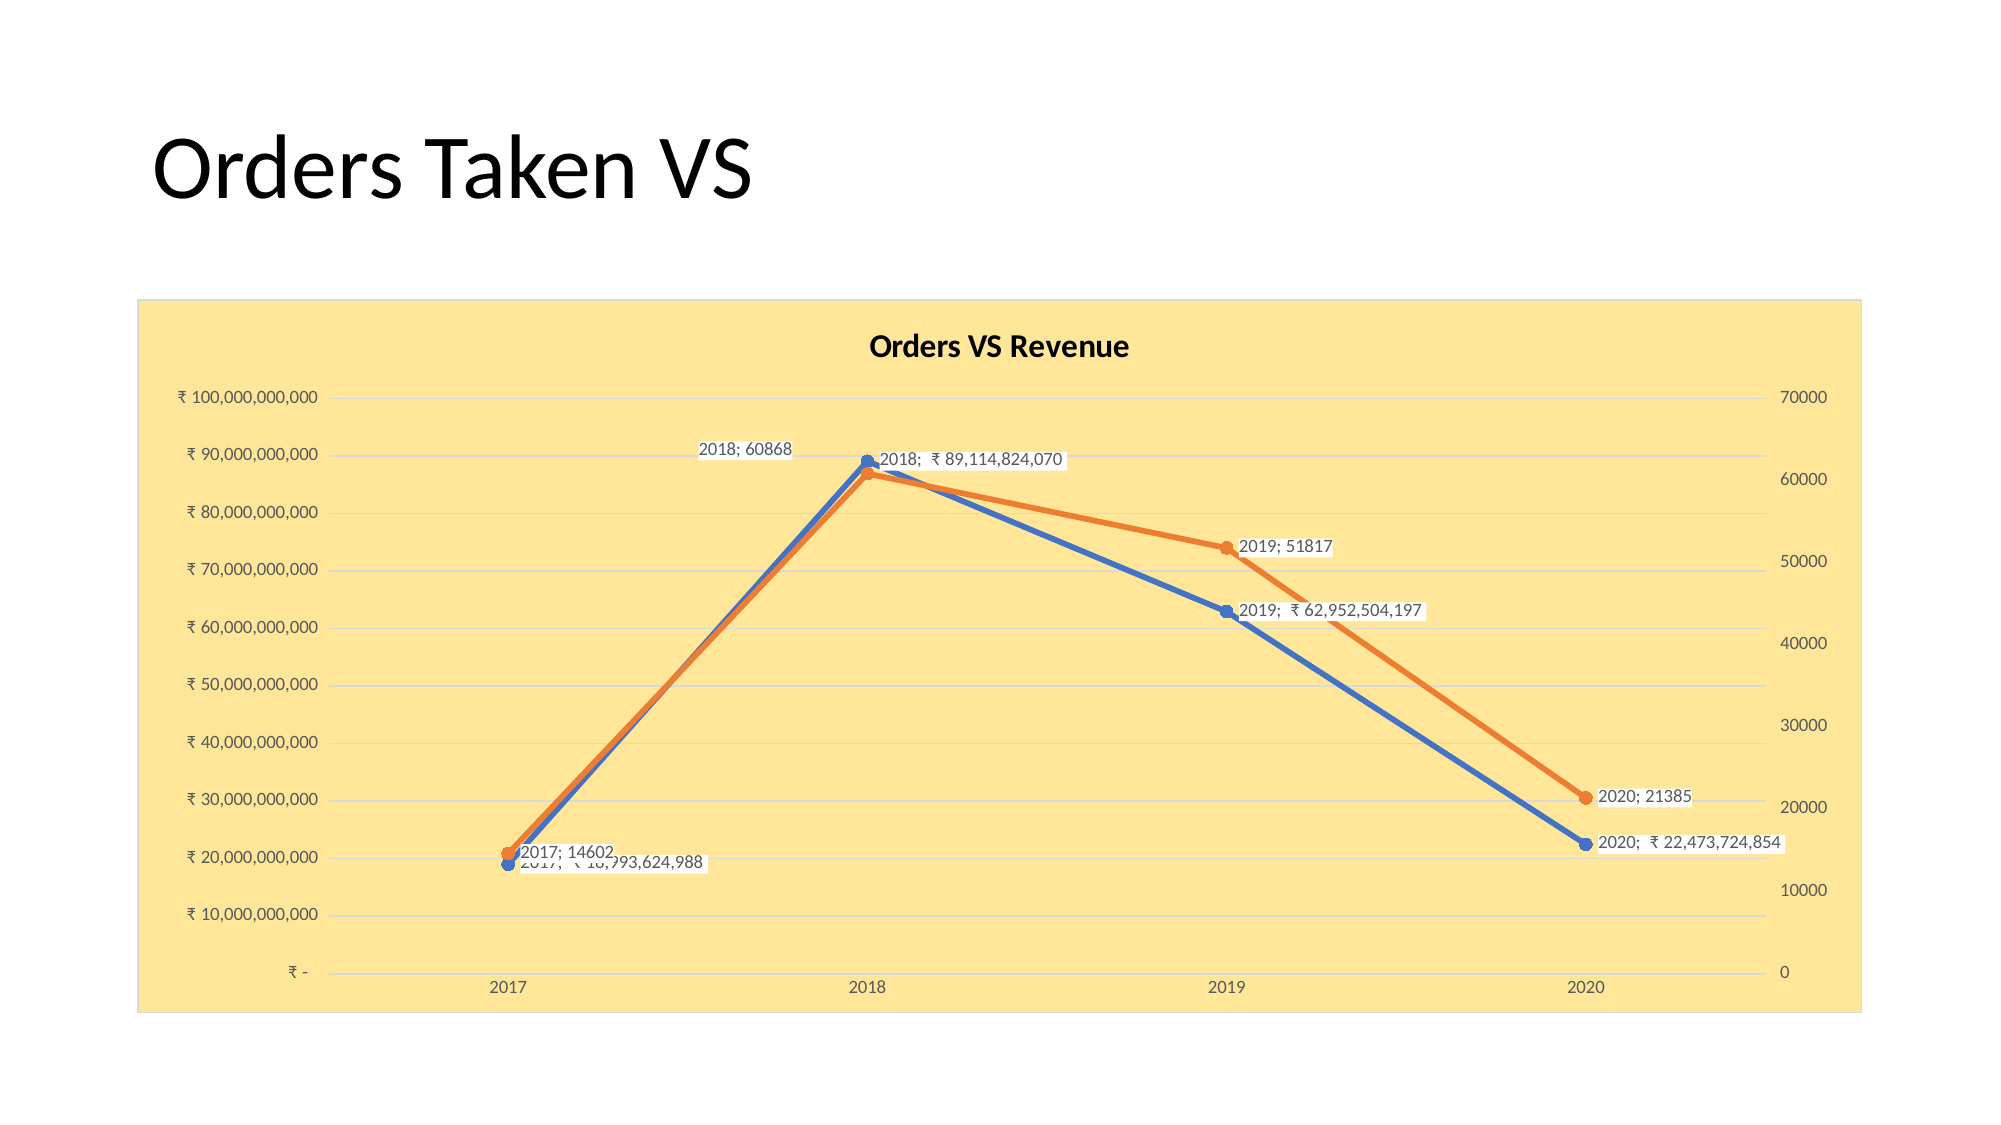

# Orders Taken VS

### Chart: Orders VS Revenue

| Category | Sum of Revenue | Count of order_date |
|---|---|---|
| 2017 | 18993624988.0 | 14602.0 |
| 2018 | 89114824070.0 | 60868.0 |
| 2019 | 62952504197.0 | 51817.0 |
| 2020 | 22473724854.0 | 21385.0 |